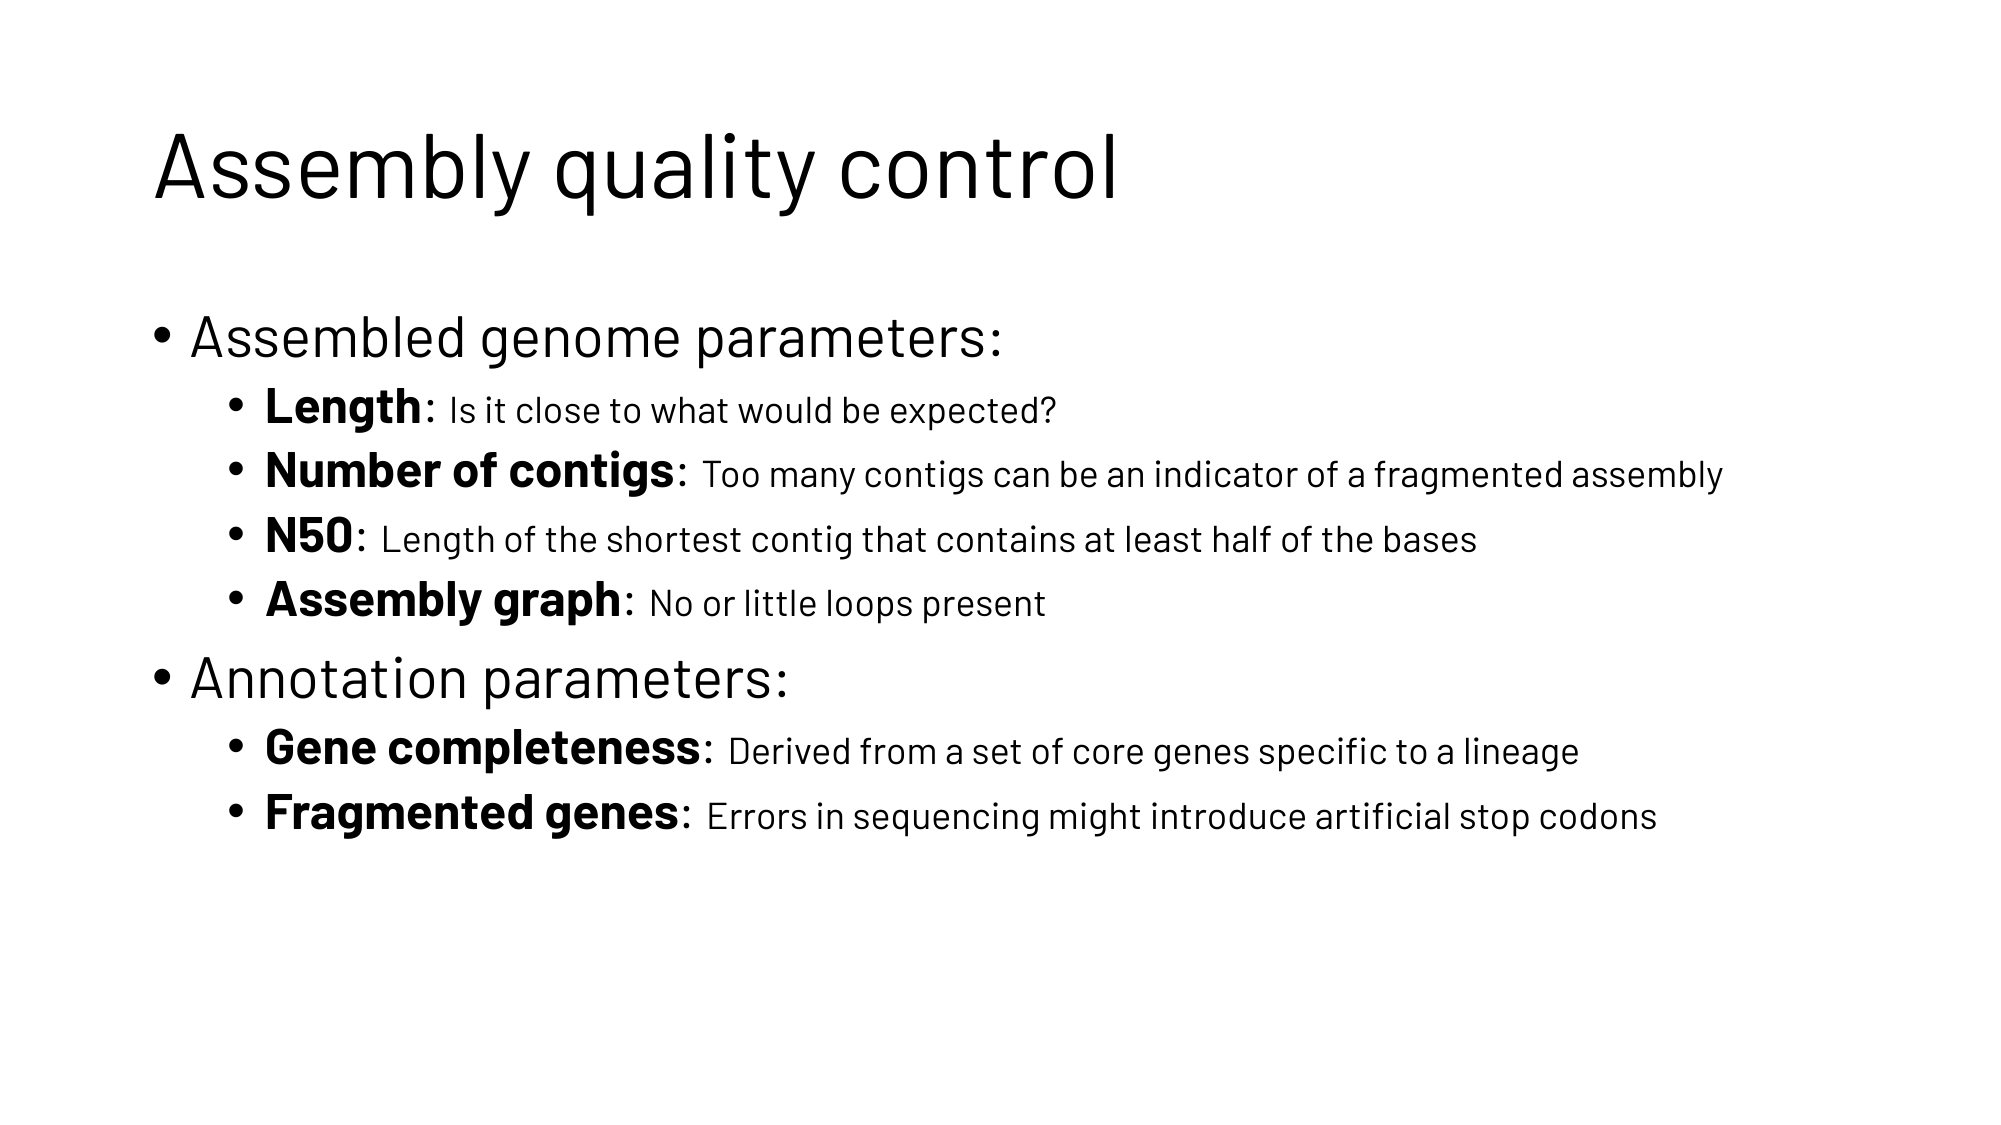

# Assembly quality control
Assembled genome parameters:
Length: Is it close to what would be expected?
Number of contigs: Too many contigs can be an indicator of a fragmented assembly
N50: Length of the shortest contig that contains at least half of the bases
Assembly graph: No or little loops present
Annotation parameters:
Gene completeness: Derived from a set of core genes specific to a lineage
Fragmented genes: Errors in sequencing might introduce artificial stop codons